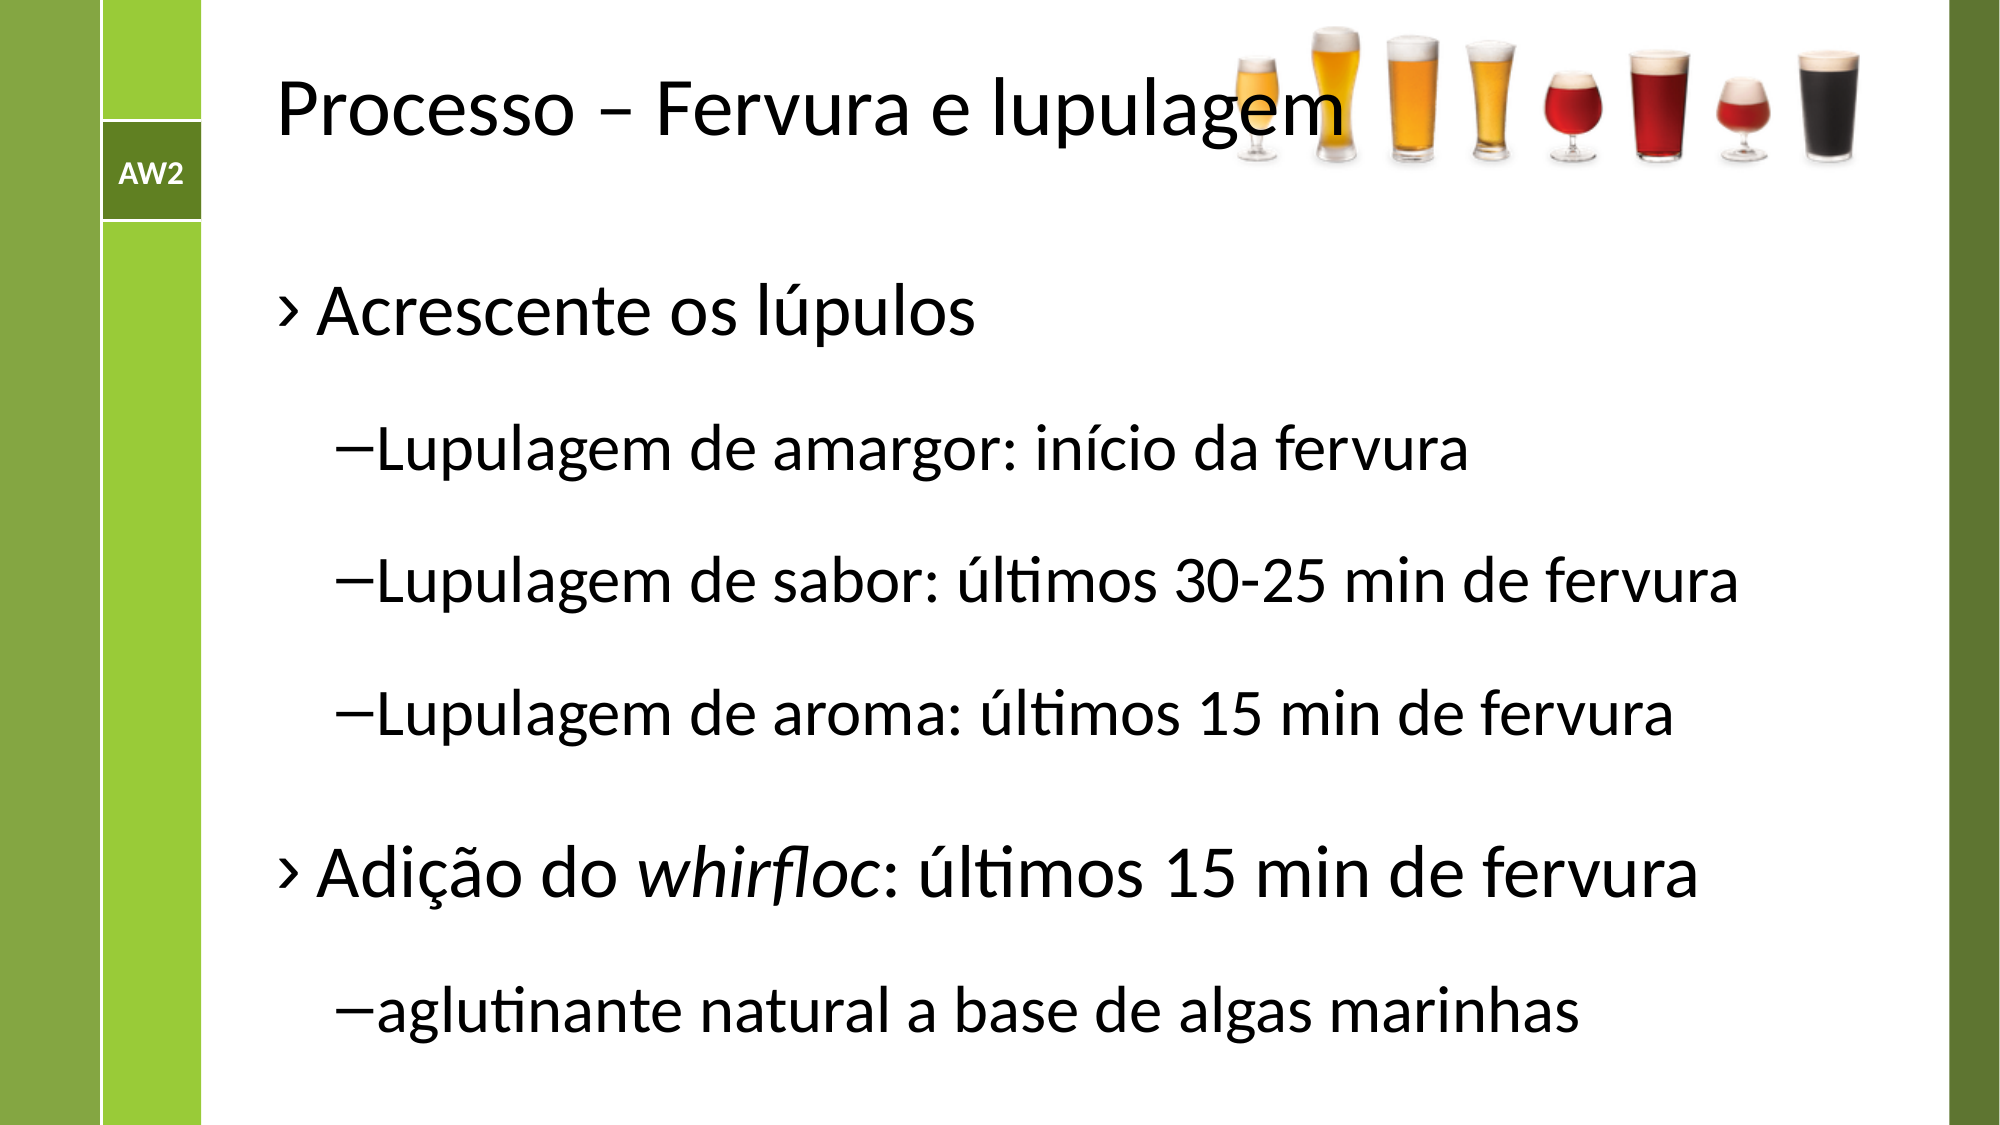

# Processo – Fervura e lupulagem
Acrescente os lúpulos
Lupulagem de amargor: início da fervura
Lupulagem de sabor: últimos 30-25 min de fervura
Lupulagem de aroma: últimos 15 min de fervura
Adição do whirfloc: últimos 15 min de fervura
aglutinante natural a base de algas marinhas